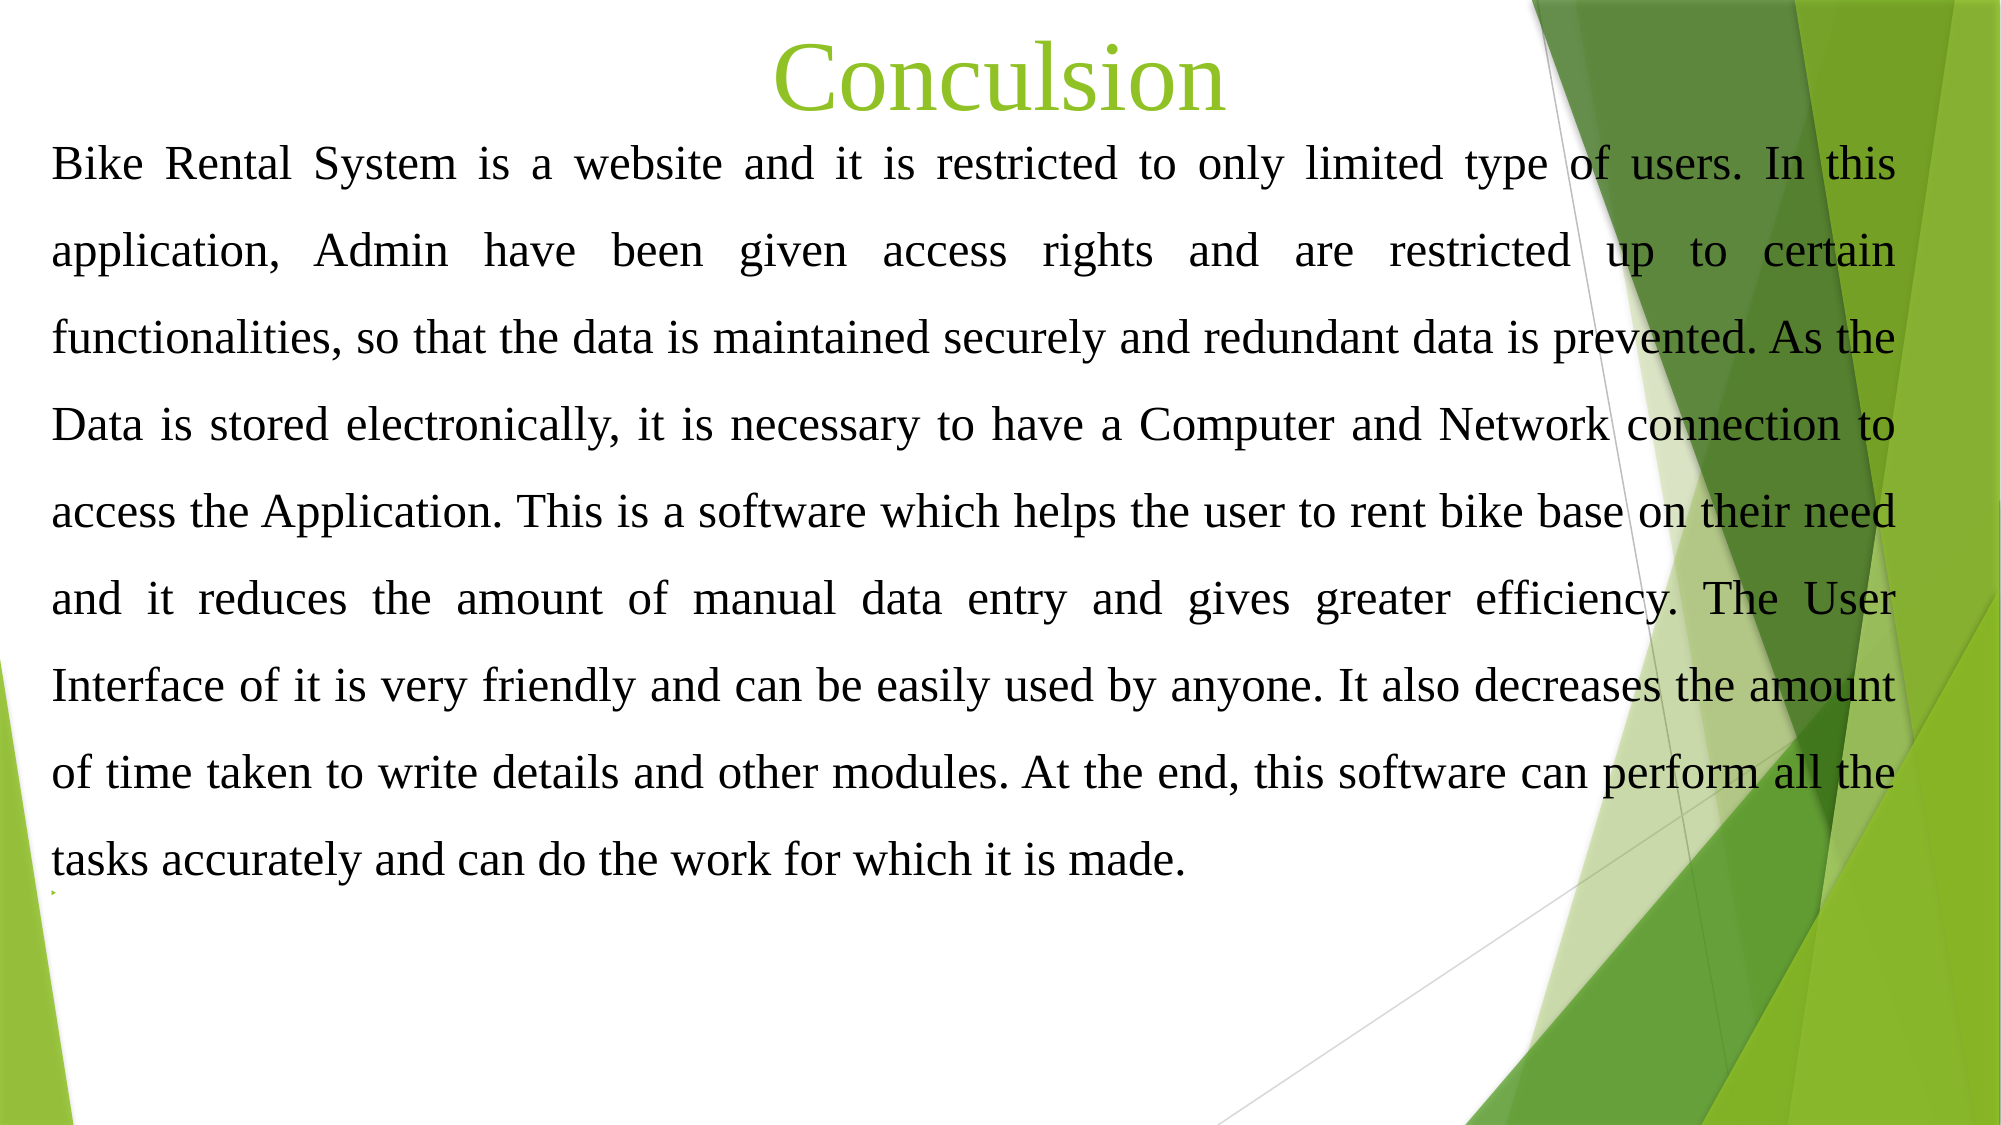

# Conculsion
Bike Rental System is a website and it is restricted to only limited type of users. In this application, Admin have been given access rights and are restricted up to certain functionalities, so that the data is maintained securely and redundant data is prevented. As the Data is stored electronically, it is necessary to have a Computer and Network connection to access the Application. This is a software which helps the user to rent bike base on their need and it reduces the amount of manual data entry and gives greater efficiency. The User Interface of it is very friendly and can be easily used by anyone. It also decreases the amount of time taken to write details and other modules. At the end, this software can perform all the tasks accurately and can do the work for which it is made.